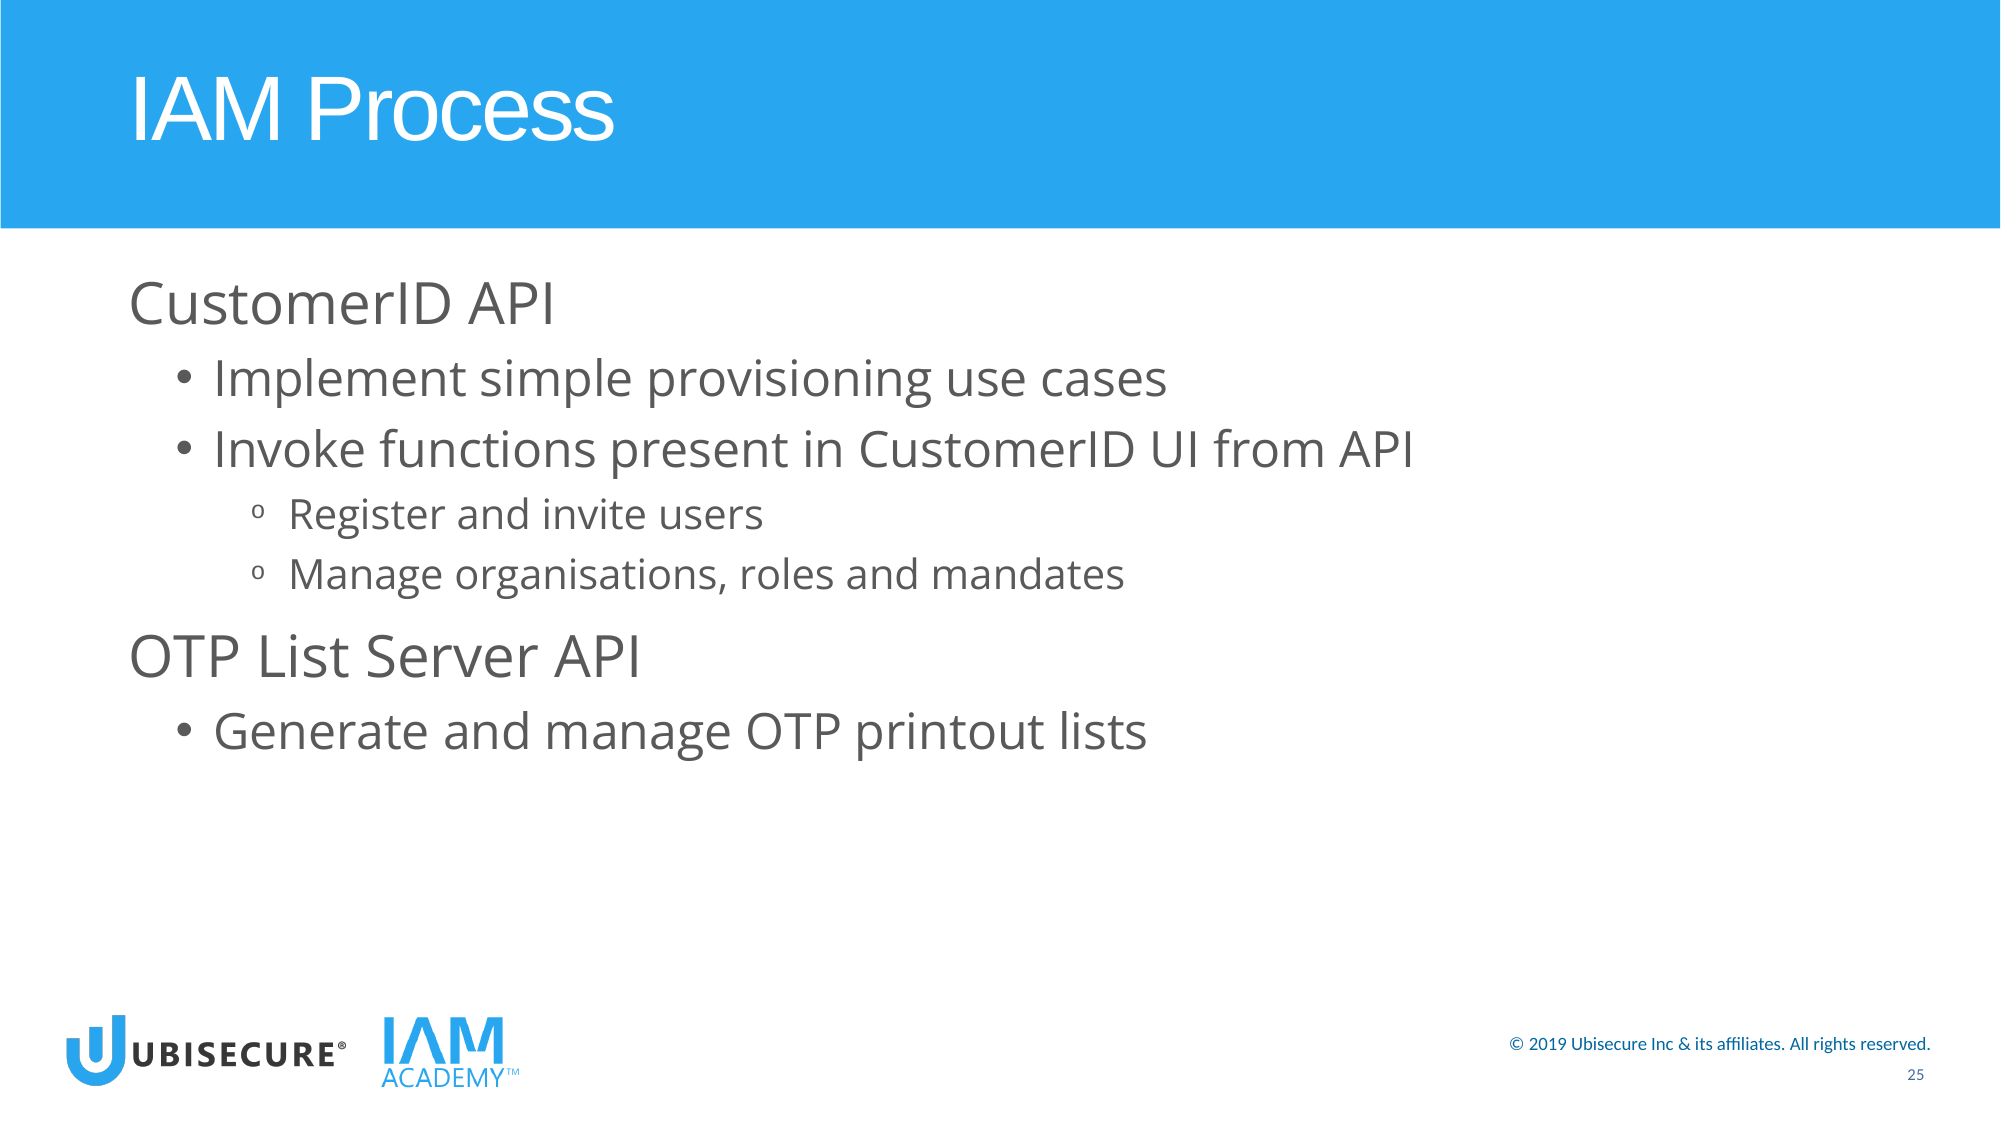

# IAM Process
CustomerID API
Implement simple provisioning use cases
Invoke functions present in CustomerID UI from API
Register and invite users
Manage organisations, roles and mandates
OTP List Server API
Generate and manage OTP printout lists
25